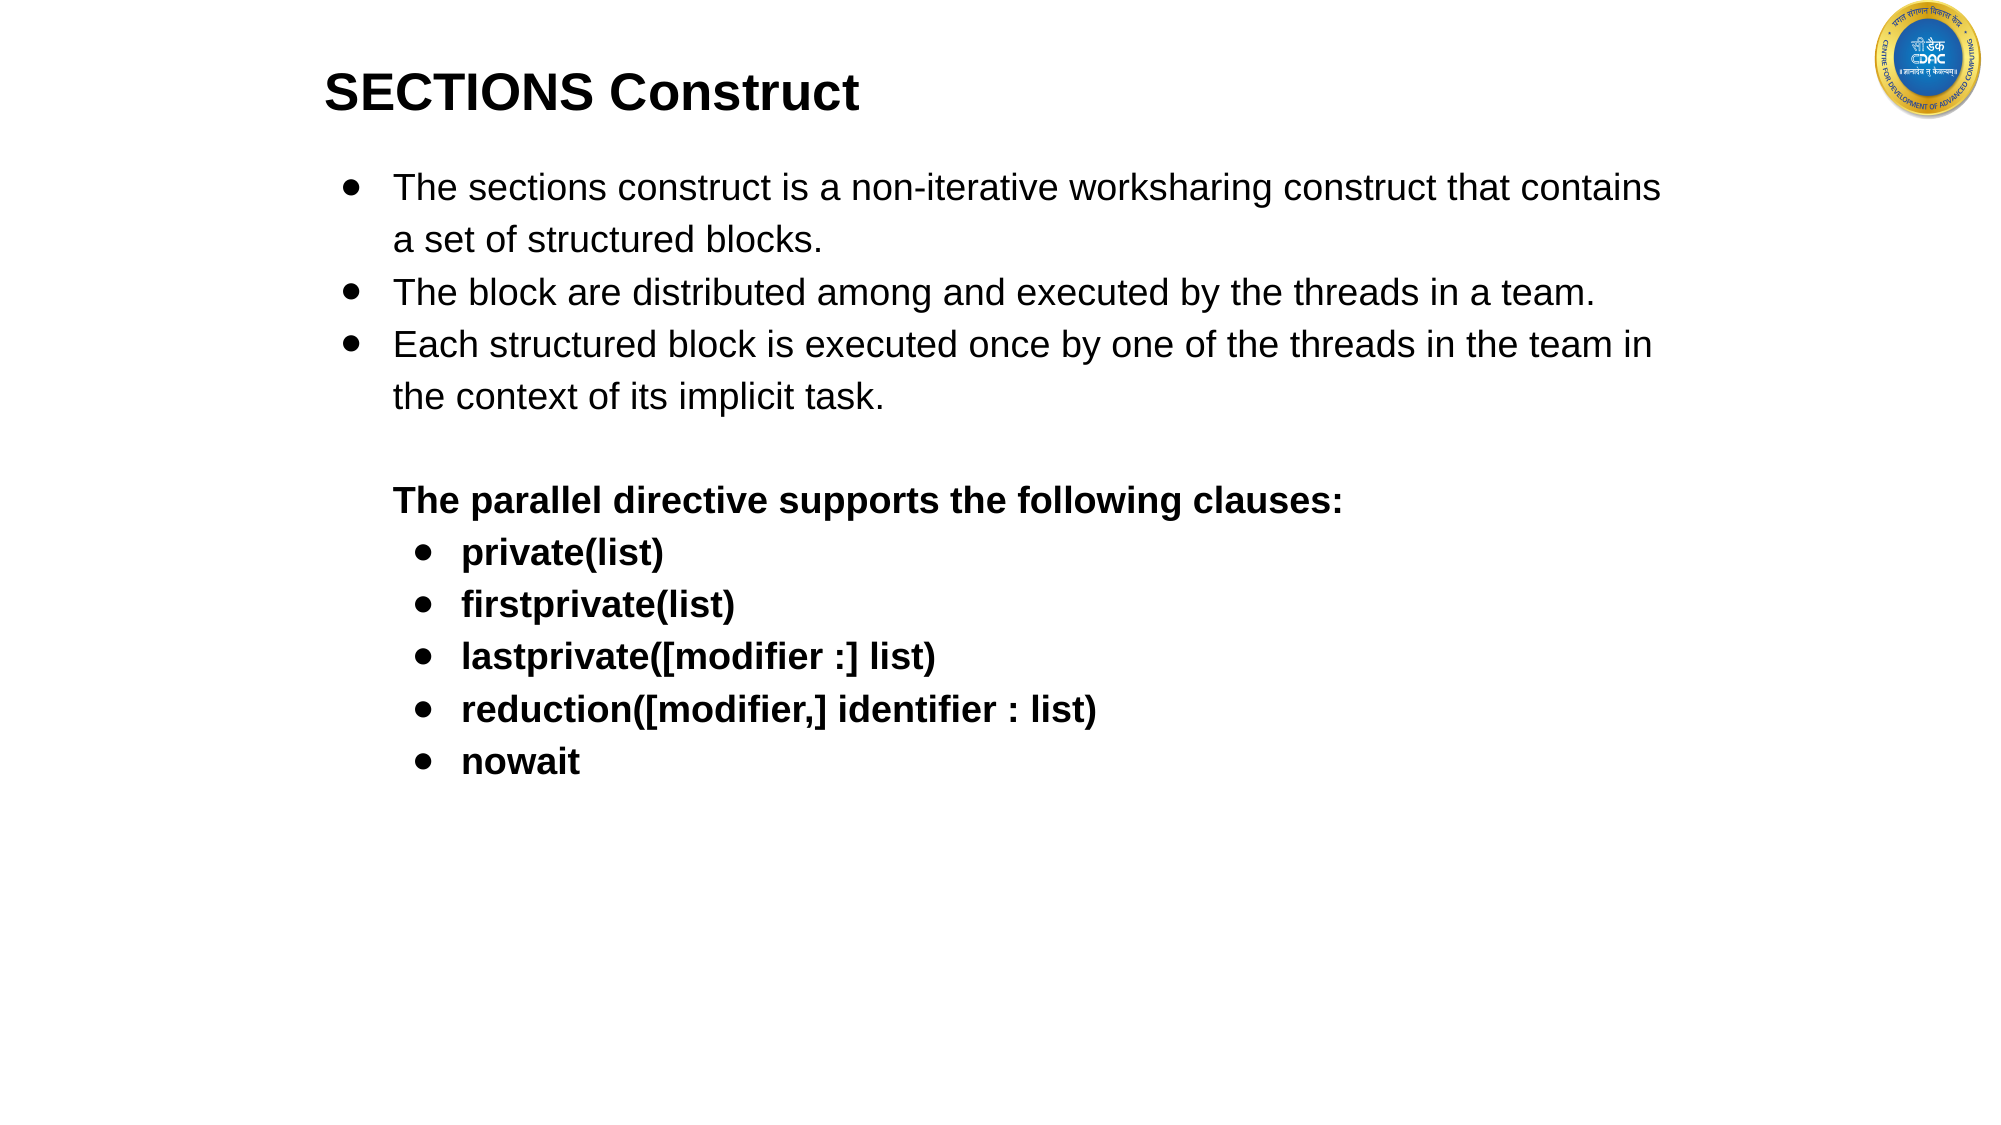

# SECTIONS Construct
The sections construct is a non-iterative worksharing construct that contains a set of structured blocks.
The block are distributed among and executed by the threads in a team.
Each structured block is executed once by one of the threads in the team in the context of its implicit task.

The parallel directive supports the following clauses:
private(list)
firstprivate(list)
lastprivate([modifier :] list)
reduction([modifier,] identifier : list)
nowait